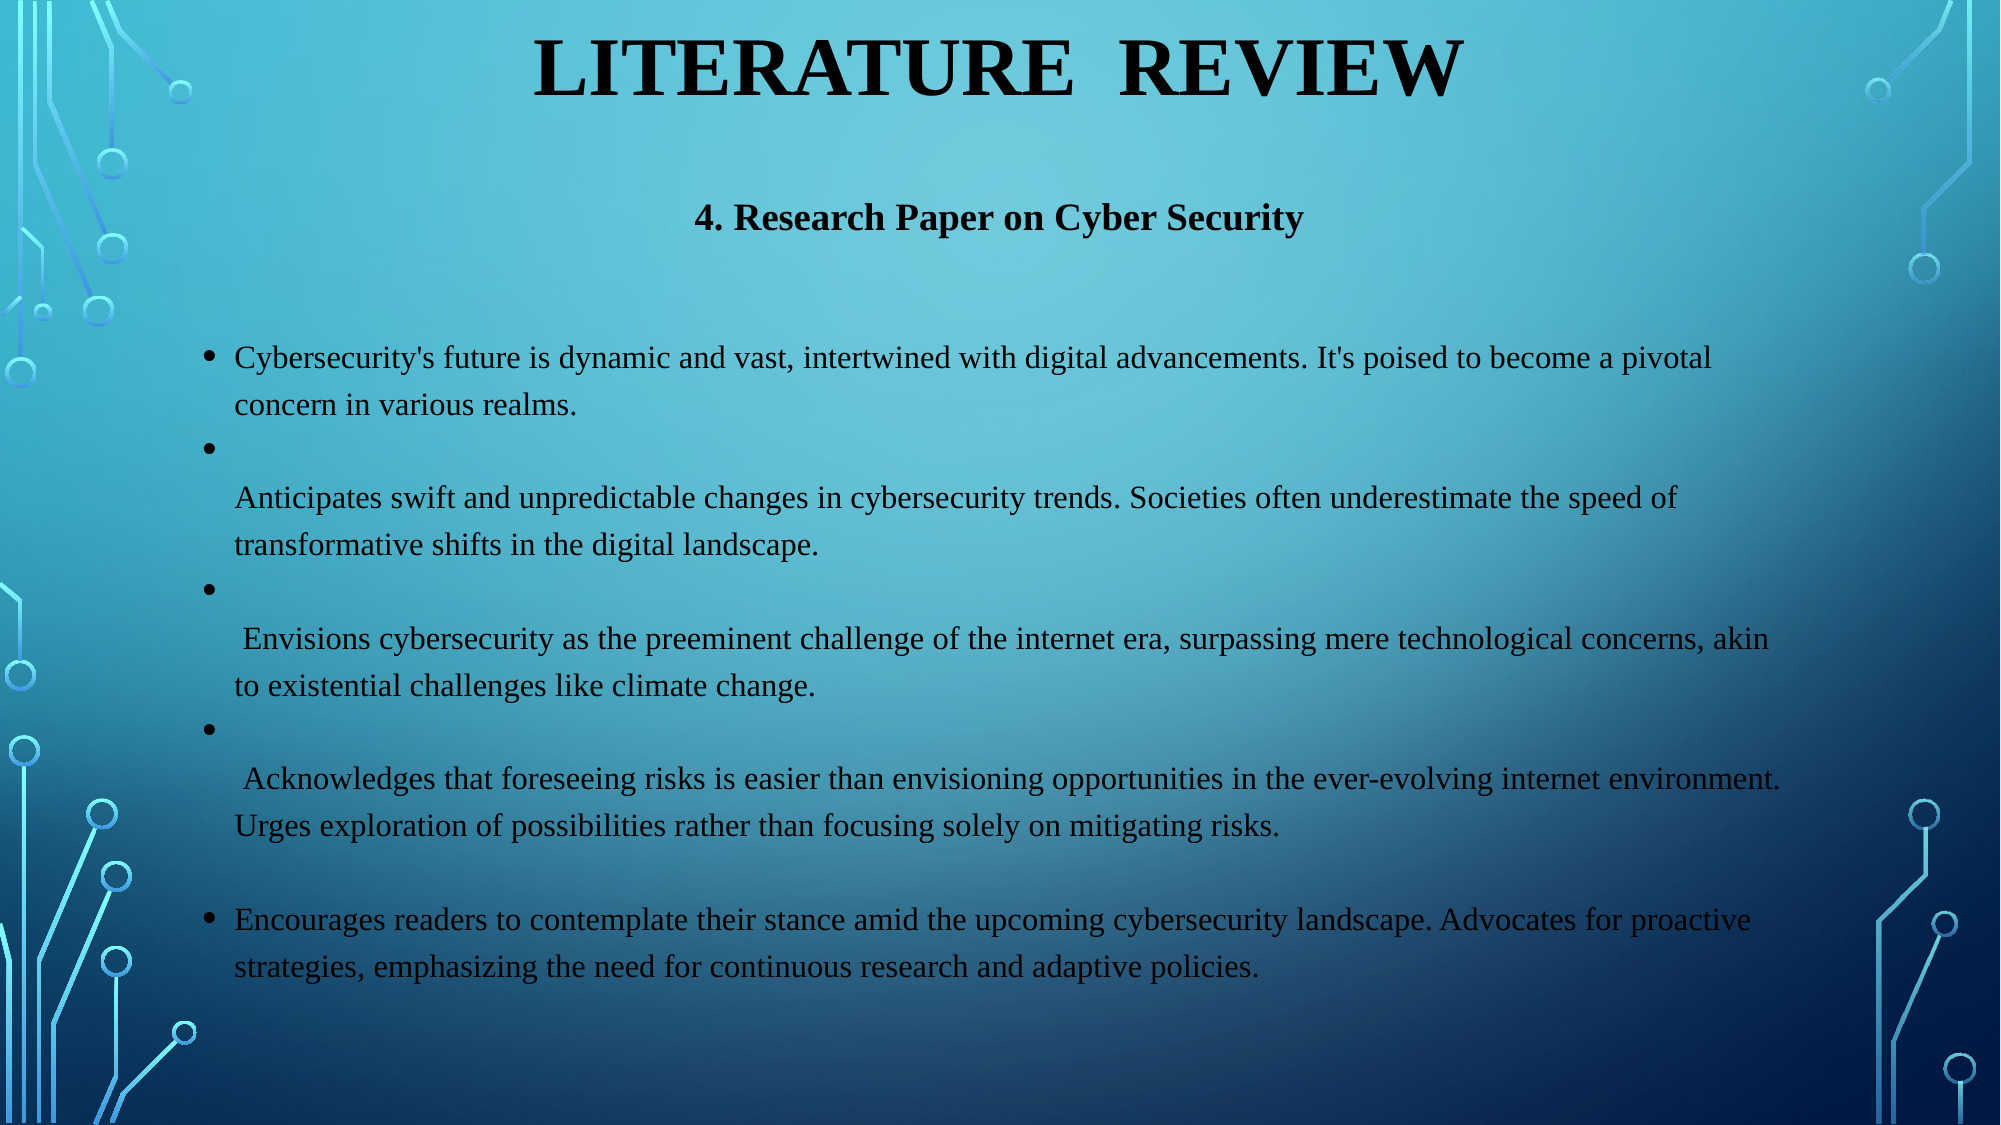

# LITERATURE  Review
4. Research Paper on Cyber Security

Cybersecurity's future is dynamic and vast, intertwined with digital advancements. It's poised to become a pivotal concern in various realms.
Anticipates swift and unpredictable changes in cybersecurity trends. Societies often underestimate the speed of transformative shifts in the digital landscape.
 Envisions cybersecurity as the preeminent challenge of the internet era, surpassing mere technological concerns, akin to existential challenges like climate change.
 Acknowledges that foreseeing risks is easier than envisioning opportunities in the ever-evolving internet environment. Urges exploration of possibilities rather than focusing solely on mitigating risks.

Encourages readers to contemplate their stance amid the upcoming cybersecurity landscape. Advocates for proactive strategies, emphasizing the need for continuous research and adaptive policies.